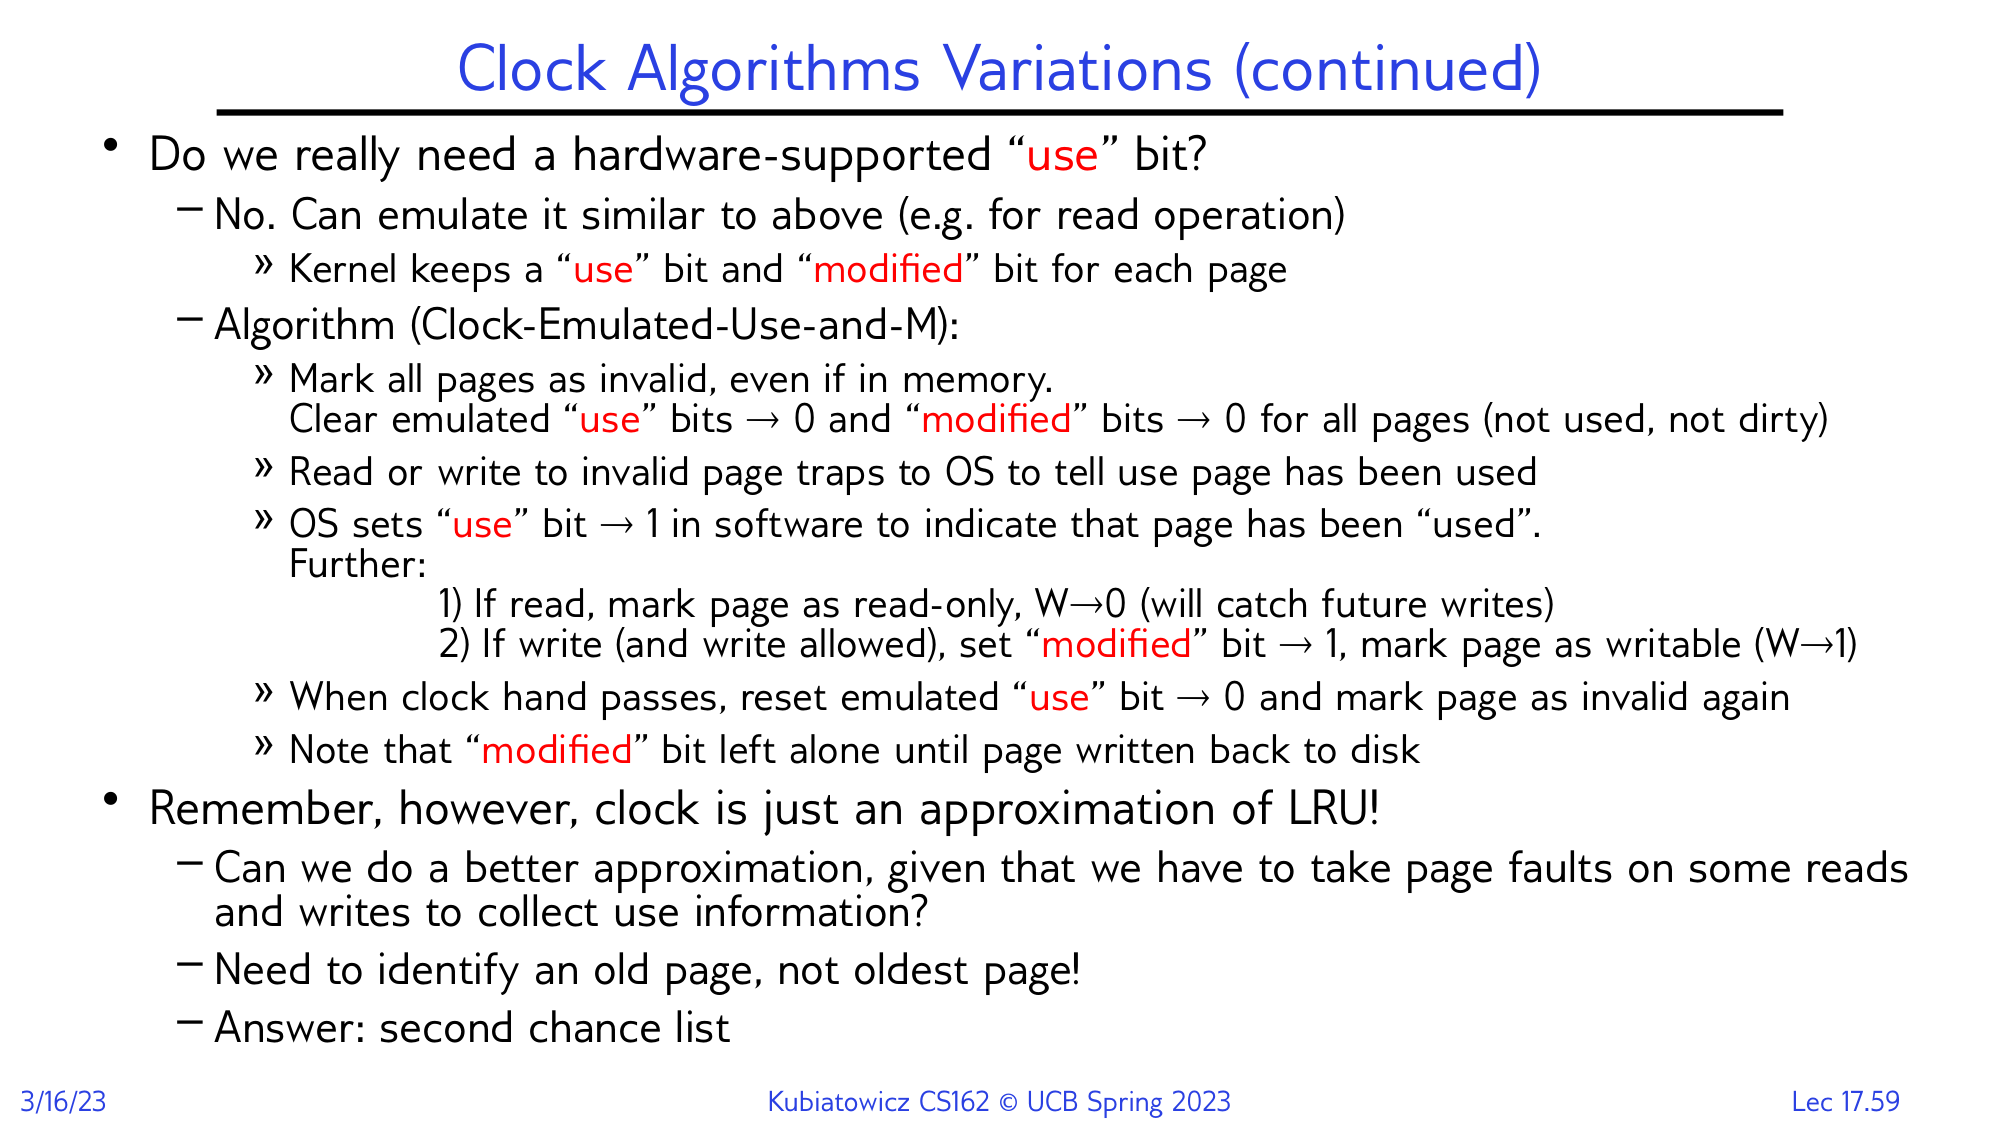

# Clock Algorithms Variations (continued)
Do we really need a hardware-supported “use” bit?
No. Can emulate it similar to above (e.g. for read operation)
Kernel keeps a “use” bit and “modified” bit for each page
Algorithm (Clock-Emulated-Use-and-M):
Mark all pages as invalid, even if in memory.
Clear emulated “use” bits → 0 and “modified” bits → 0 for all pages (not used, not dirty)
Read or write to invalid page traps to OS to tell use page has been used
OS sets “use” bit → 1 in software to indicate that page has been “used”.
Further:
	1) If read, mark page as read-only, W→0 (will catch future writes)
	2) If write (and write allowed), set “modified” bit → 1, mark page as writable (W→1)
When clock hand passes, reset emulated “use” bit → 0 and mark page as invalid again
Note that “modified” bit left alone until page written back to disk
Remember, however, clock is just an approximation of LRU!
Can we do a better approximation, given that we have to take page faults on some reads and writes to collect use information?
Need to identify an old page, not oldest page!
Answer: second chance list